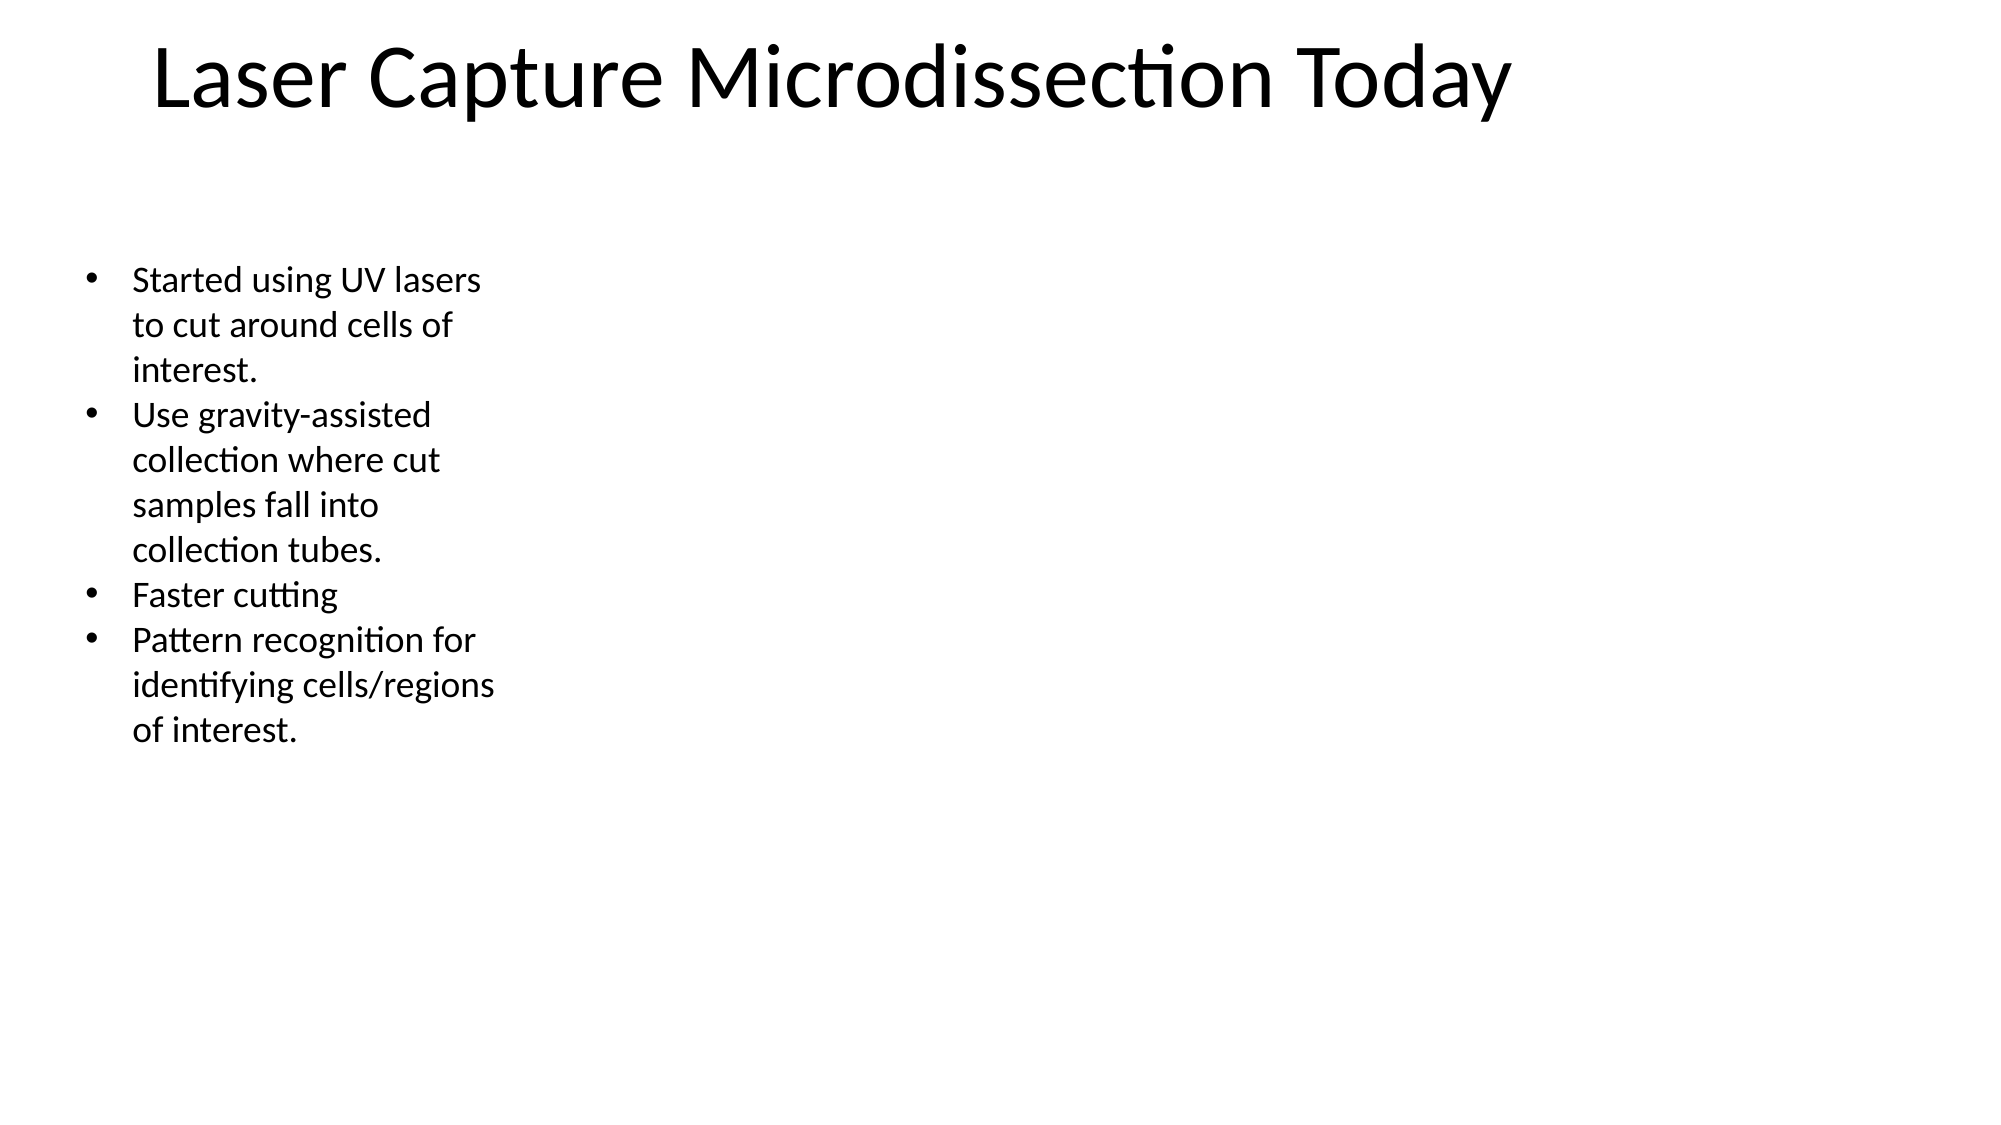

# Laser Capture Microdissection Today
Started using UV lasers to cut around cells of interest.
Use gravity-assisted collection where cut samples fall into collection tubes.
Faster cutting
Pattern recognition for identifying cells/regions of interest.